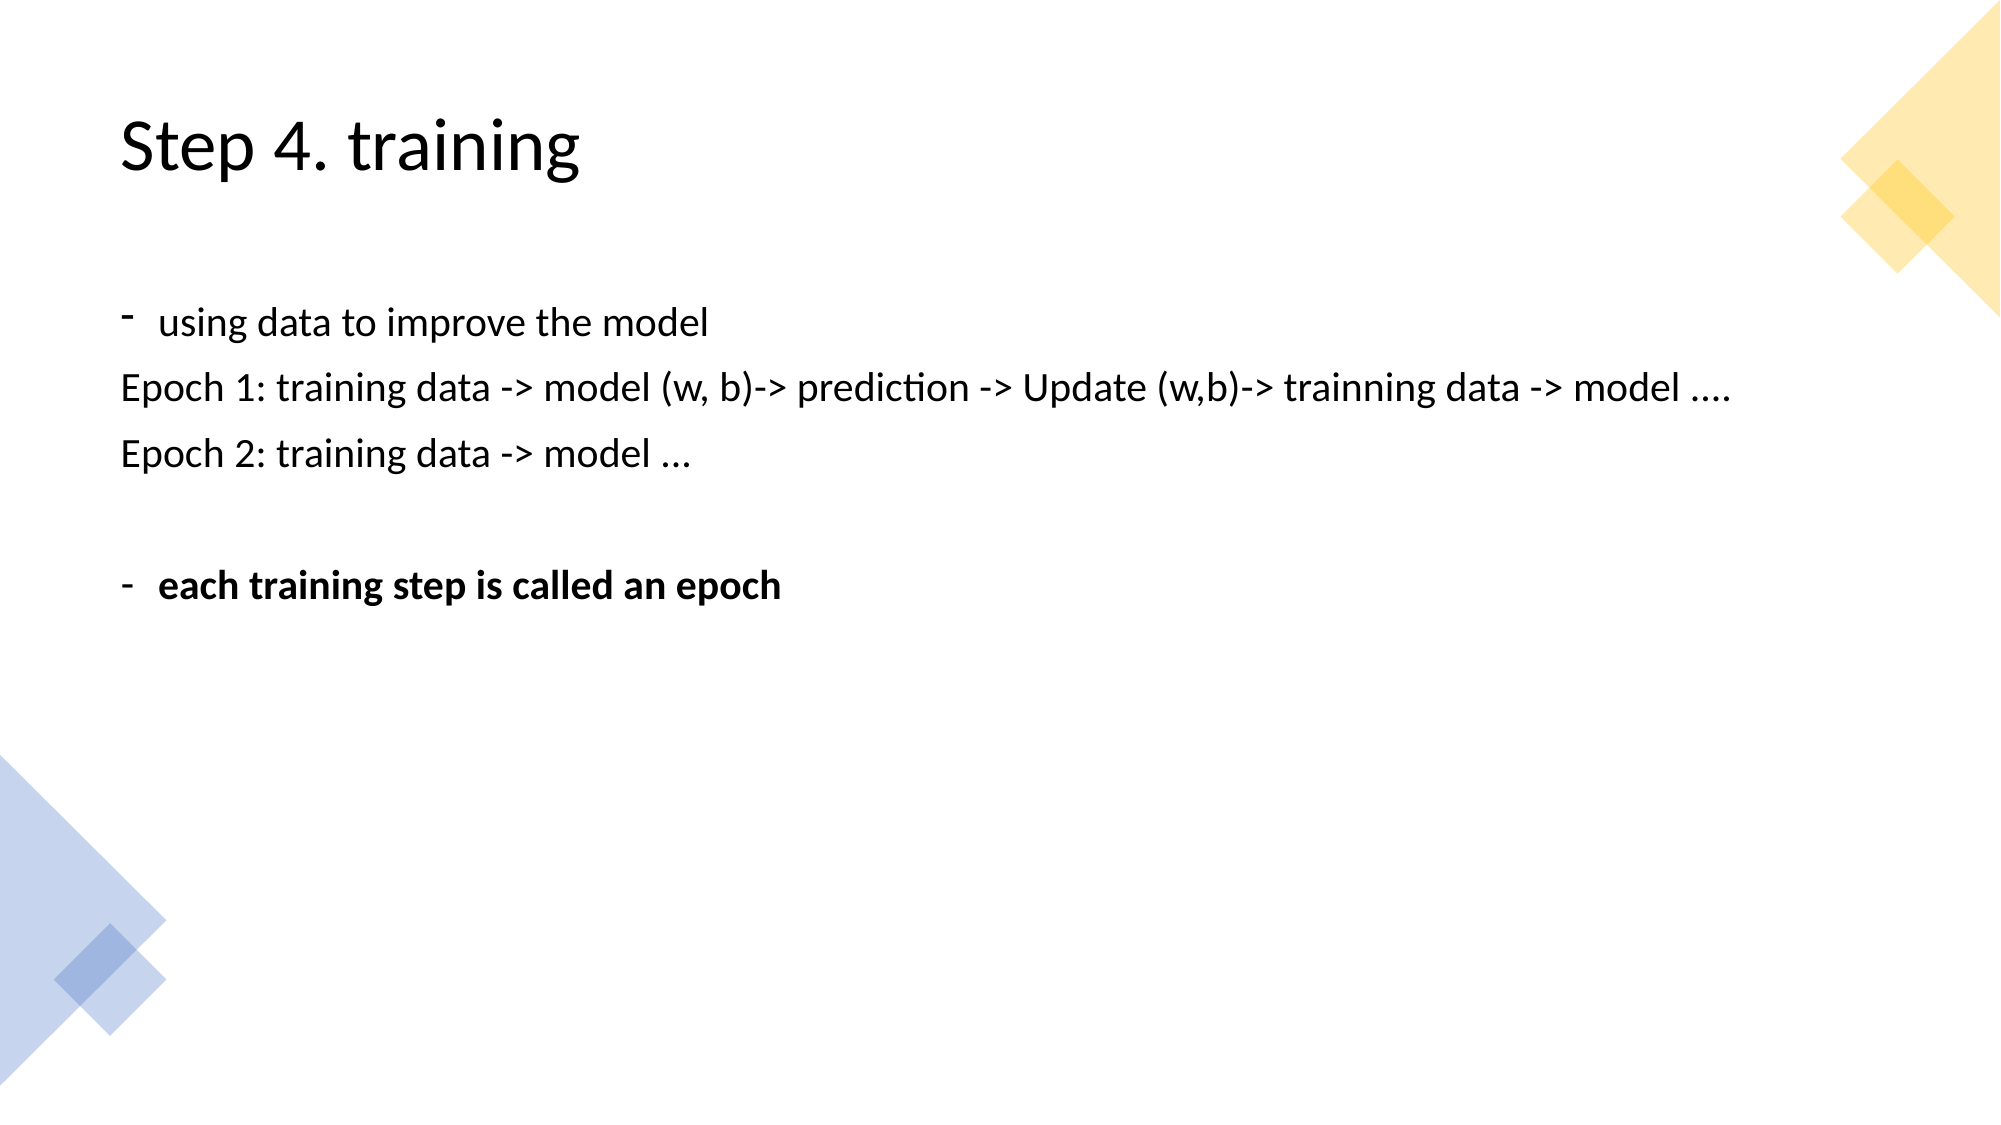

# Step 4. training
using data to improve the model
Epoch 1: training data -> model (w, b)-> prediction -> Update (w,b)-> trainning data -> model ....
Epoch 2: training data -> model ...

each training step is called an epoch